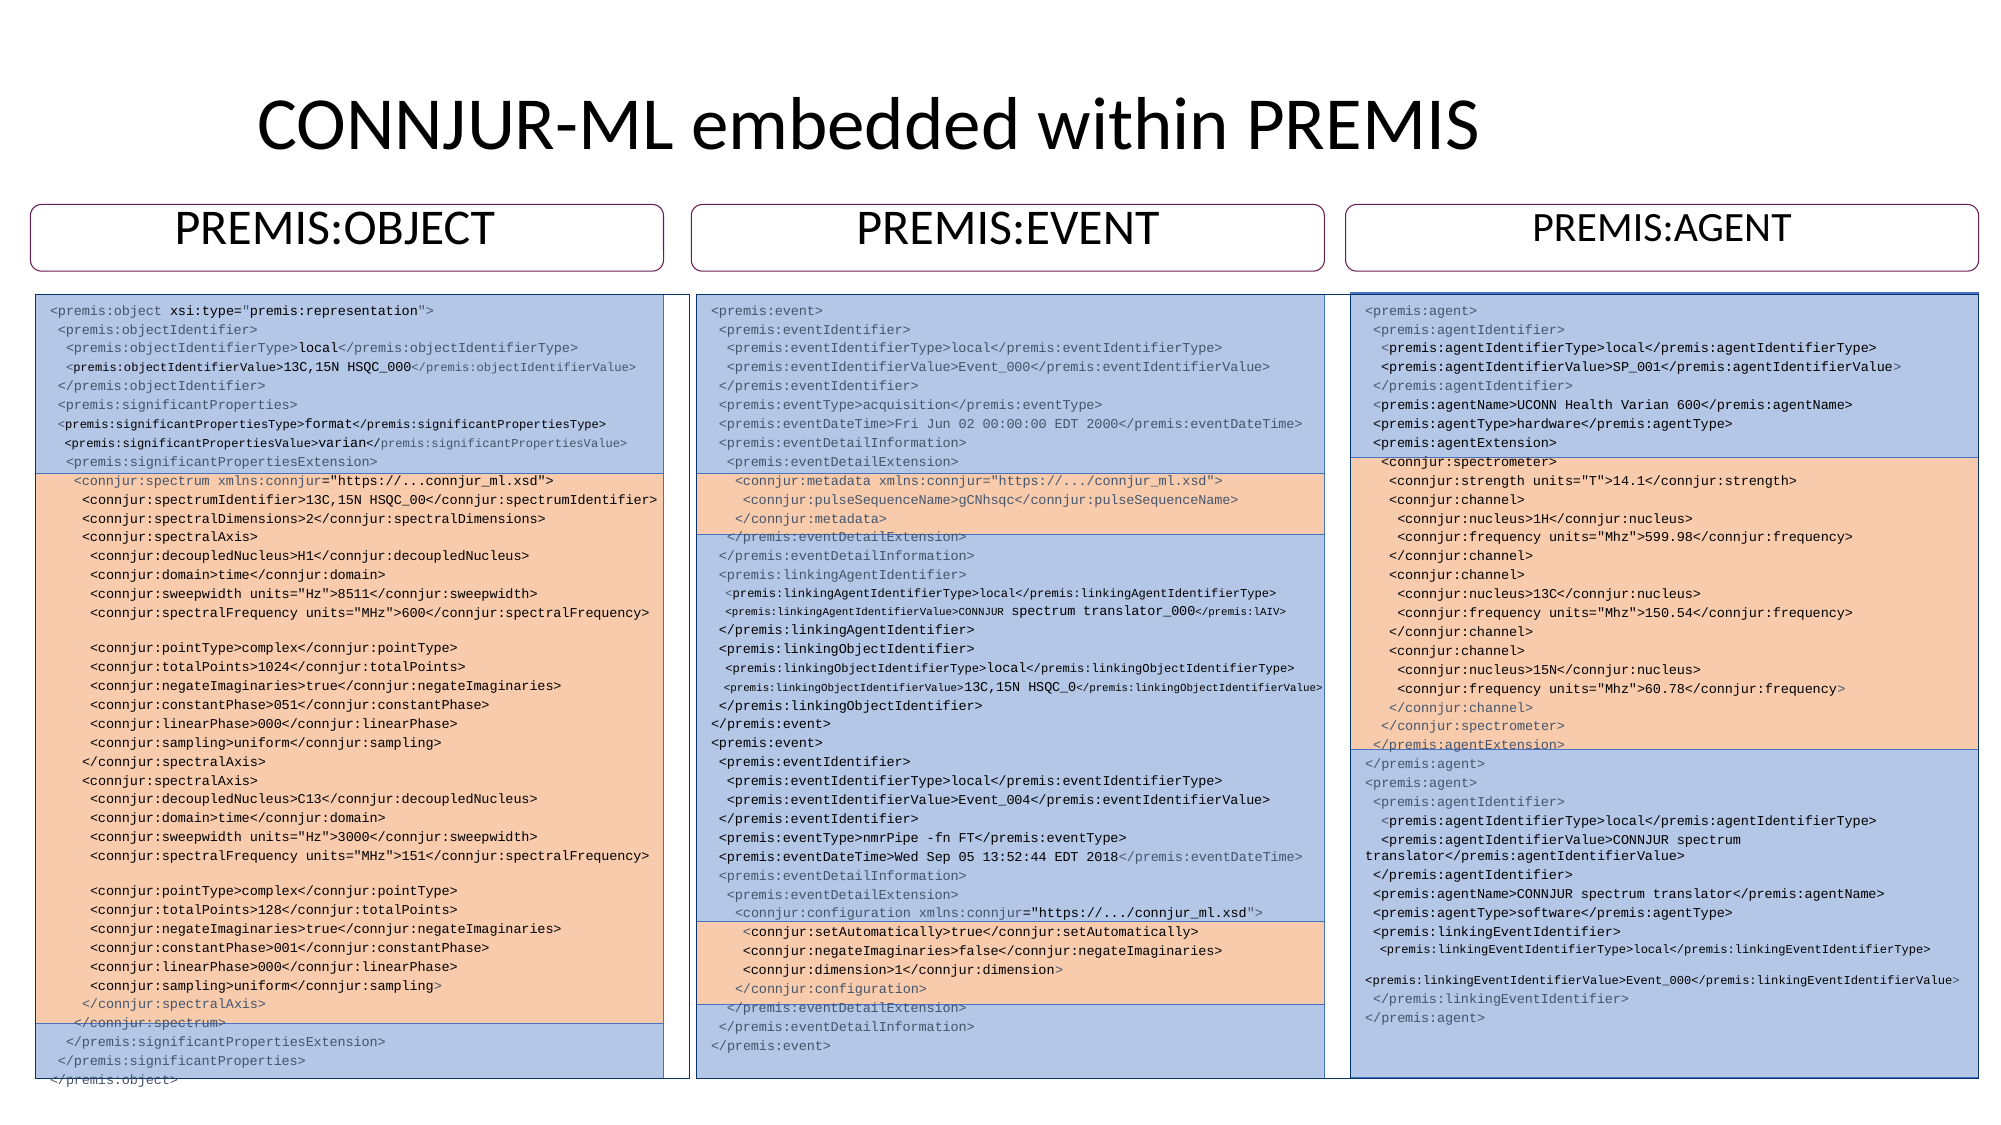

CONNJUR-ML embedded within PREMIS
PREMIS:OBJECTT

PREMIS:EVENT

PREMIS:AGENT

<premis:object xsi:type="premis:representation">
 <premis:objectIdentifier>
  <premis:objectIdentifierType>local</premis:objectIdentifierType>
  <premis:objectIdentifierValue>13C,15N HSQC_000</premis:objectIdentifierValue>
 </premis:objectIdentifier>
 <premis:significantProperties>
 <premis:significantPropertiesType>format</premis:significantPropertiesType>
  <premis:significantPropertiesValue>varian</premis:significantPropertiesValue>
  <premis:significantPropertiesExtension>
   <connjur:spectrum xmlns:connjur="https://...connjur_ml.xsd">
    <connjur:spectrumIdentifier>13C,15N HSQC_00</connjur:spectrumIdentifier>
    <connjur:spectralDimensions>2</connjur:spectralDimensions>
    <connjur:spectralAxis>
     <connjur:decoupledNucleus>H1</connjur:decoupledNucleus>
     <connjur:domain>time</connjur:domain>
     <connjur:sweepwidth units="Hz">8511</connjur:sweepwidth>
     <connjur:spectralFrequency units="MHz">600</connjur:spectralFrequency>
     <connjur:pointType>complex</connjur:pointType>
     <connjur:totalPoints>1024</connjur:totalPoints>
     <connjur:negateImaginaries>true</connjur:negateImaginaries>
     <connjur:constantPhase>051</connjur:constantPhase>
     <connjur:linearPhase>000</connjur:linearPhase>
     <connjur:sampling>uniform</connjur:sampling>
    </connjur:spectralAxis>
    <connjur:spectralAxis>
     <connjur:decoupledNucleus>C13</connjur:decoupledNucleus>
     <connjur:domain>time</connjur:domain>
     <connjur:sweepwidth units="Hz">3000</connjur:sweepwidth>
     <connjur:spectralFrequency units="MHz">151</connjur:spectralFrequency>
     <connjur:pointType>complex</connjur:pointType>
     <connjur:totalPoints>128</connjur:totalPoints>
     <connjur:negateImaginaries>true</connjur:negateImaginaries>
     <connjur:constantPhase>001</connjur:constantPhase>
     <connjur:linearPhase>000</connjur:linearPhase>
     <connjur:sampling>uniform</connjur:sampling>
    </connjur:spectralAxis>
   </connjur:spectrum>
  </premis:significantPropertiesExtension>
 </premis:significantProperties>
</premis:object>

<premis:event>
 <premis:eventIdentifier>
  <premis:eventIdentifierType>local</premis:eventIdentifierType>
  <premis:eventIdentifierValue>Event_000</premis:eventIdentifierValue>
 </premis:eventIdentifier>
 <premis:eventType>acquisition</premis:eventType>
 <premis:eventDateTime>Fri Jun 02 00:00:00 EDT 2000</premis:eventDateTime>
 <premis:eventDetailInformation>
  <premis:eventDetailExtension>
   <connjur:metadata xmlns:connjur="https://.../connjur_ml.xsd">
    <connjur:pulseSequenceName>gCNhsqc</connjur:pulseSequenceName>
   </connjur:metadata>
  </premis:eventDetailExtension>
 </premis:eventDetailInformation>
 <premis:linkingAgentIdentifier>
  <premis:linkingAgentIdentifierType>local</premis:linkingAgentIdentifierType>
  <premis:linkingAgentIdentifierValue>CONNJUR spectrum translator_000</premis:lAIV>
 </premis:linkingAgentIdentifier>
 <premis:linkingObjectIdentifier>
  <premis:linkingObjectIdentifierType>local</premis:linkingObjectIdentifierType>
  <premis:linkingObjectIdentifierValue>13C,15N HSQC_0</premis:linkingObjectIdentifierValue>
 </premis:linkingObjectIdentifier>
</premis:event>
<premis:event>
 <premis:eventIdentifier>
  <premis:eventIdentifierType>local</premis:eventIdentifierType>
  <premis:eventIdentifierValue>Event_004</premis:eventIdentifierValue>
 </premis:eventIdentifier>
 <premis:eventType>nmrPipe -fn FT</premis:eventType>
 <premis:eventDateTime>Wed Sep 05 13:52:44 EDT 2018</premis:eventDateTime>
 <premis:eventDetailInformation>
  <premis:eventDetailExtension>
   <connjur:configuration xmlns:connjur="https://.../connjur_ml.xsd">
    <connjur:setAutomatically>true</connjur:setAutomatically>
    <connjur:negateImaginaries>false</connjur:negateImaginaries>
    <connjur:dimension>1</connjur:dimension>
   </connjur:configuration>
  </premis:eventDetailExtension>
 </premis:eventDetailInformation>
</premis:event>

<premis:agent>
 <premis:agentIdentifier>
  <premis:agentIdentifierType>local</premis:agentIdentifierType>
  <premis:agentIdentifierValue>SP_001</premis:agentIdentifierValue>
 </premis:agentIdentifier>
 <premis:agentName>UCONN Health Varian 600</premis:agentName>
 <premis:agentType>hardware</premis:agentType>
 <premis:agentExtension>
  <connjur:spectrometer>
   <connjur:strength units="T">14.1</connjur:strength>
   <connjur:channel>
    <connjur:nucleus>1H</connjur:nucleus>
    <connjur:frequency units="Mhz">599.98</connjur:frequency>
   </connjur:channel>
   <connjur:channel>
    <connjur:nucleus>13C</connjur:nucleus>
    <connjur:frequency units="Mhz">150.54</connjur:frequency>
   </connjur:channel>
   <connjur:channel>
    <connjur:nucleus>15N</connjur:nucleus>
    <connjur:frequency units="Mhz">60.78</connjur:frequency>
   </connjur:channel>
  </connjur:spectrometer>
 </premis:agentExtension>
</premis:agent>
<premis:agent>
 <premis:agentIdentifier>
  <premis:agentIdentifierType>local</premis:agentIdentifierType>
  <premis:agentIdentifierValue>CONNJUR spectrum translator</premis:agentIdentifierValue>
 </premis:agentIdentifier>
 <premis:agentName>CONNJUR spectrum translator</premis:agentName>
 <premis:agentType>software</premis:agentType>
 <premis:linkingEventIdentifier>
  <premis:linkingEventIdentifierType>local</premis:linkingEventIdentifierType>
  <premis:linkingEventIdentifierValue>Event_000</premis:linkingEventIdentifierValue>
 </premis:linkingEventIdentifier>
</premis:agent>